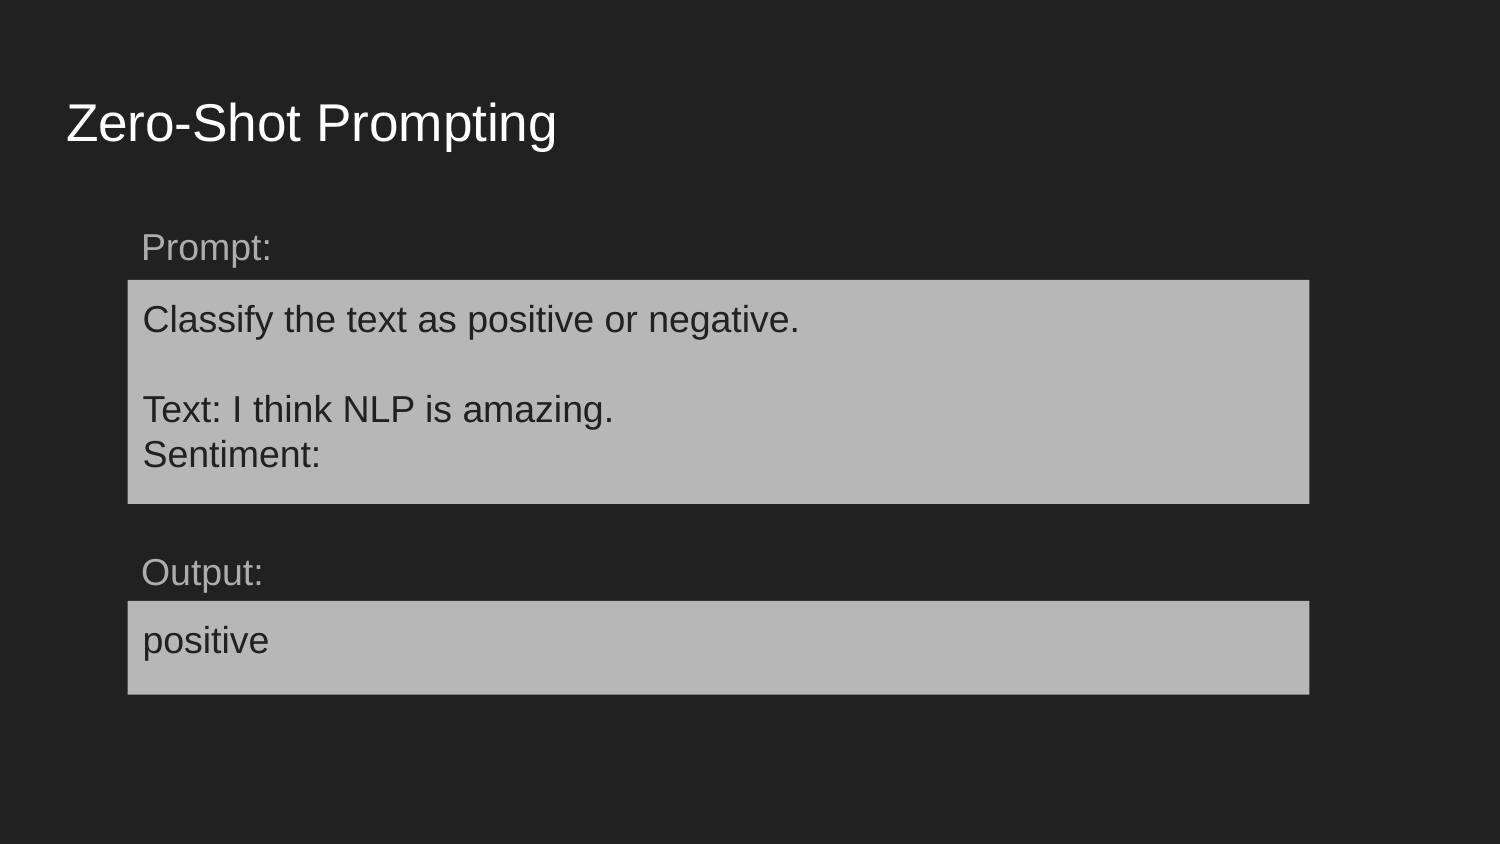

# Zero-Shot Prompting
Prompt:
Classify the text as positive or negative.

Text: I think NLP is amazing.
Sentiment:
Output:
positive